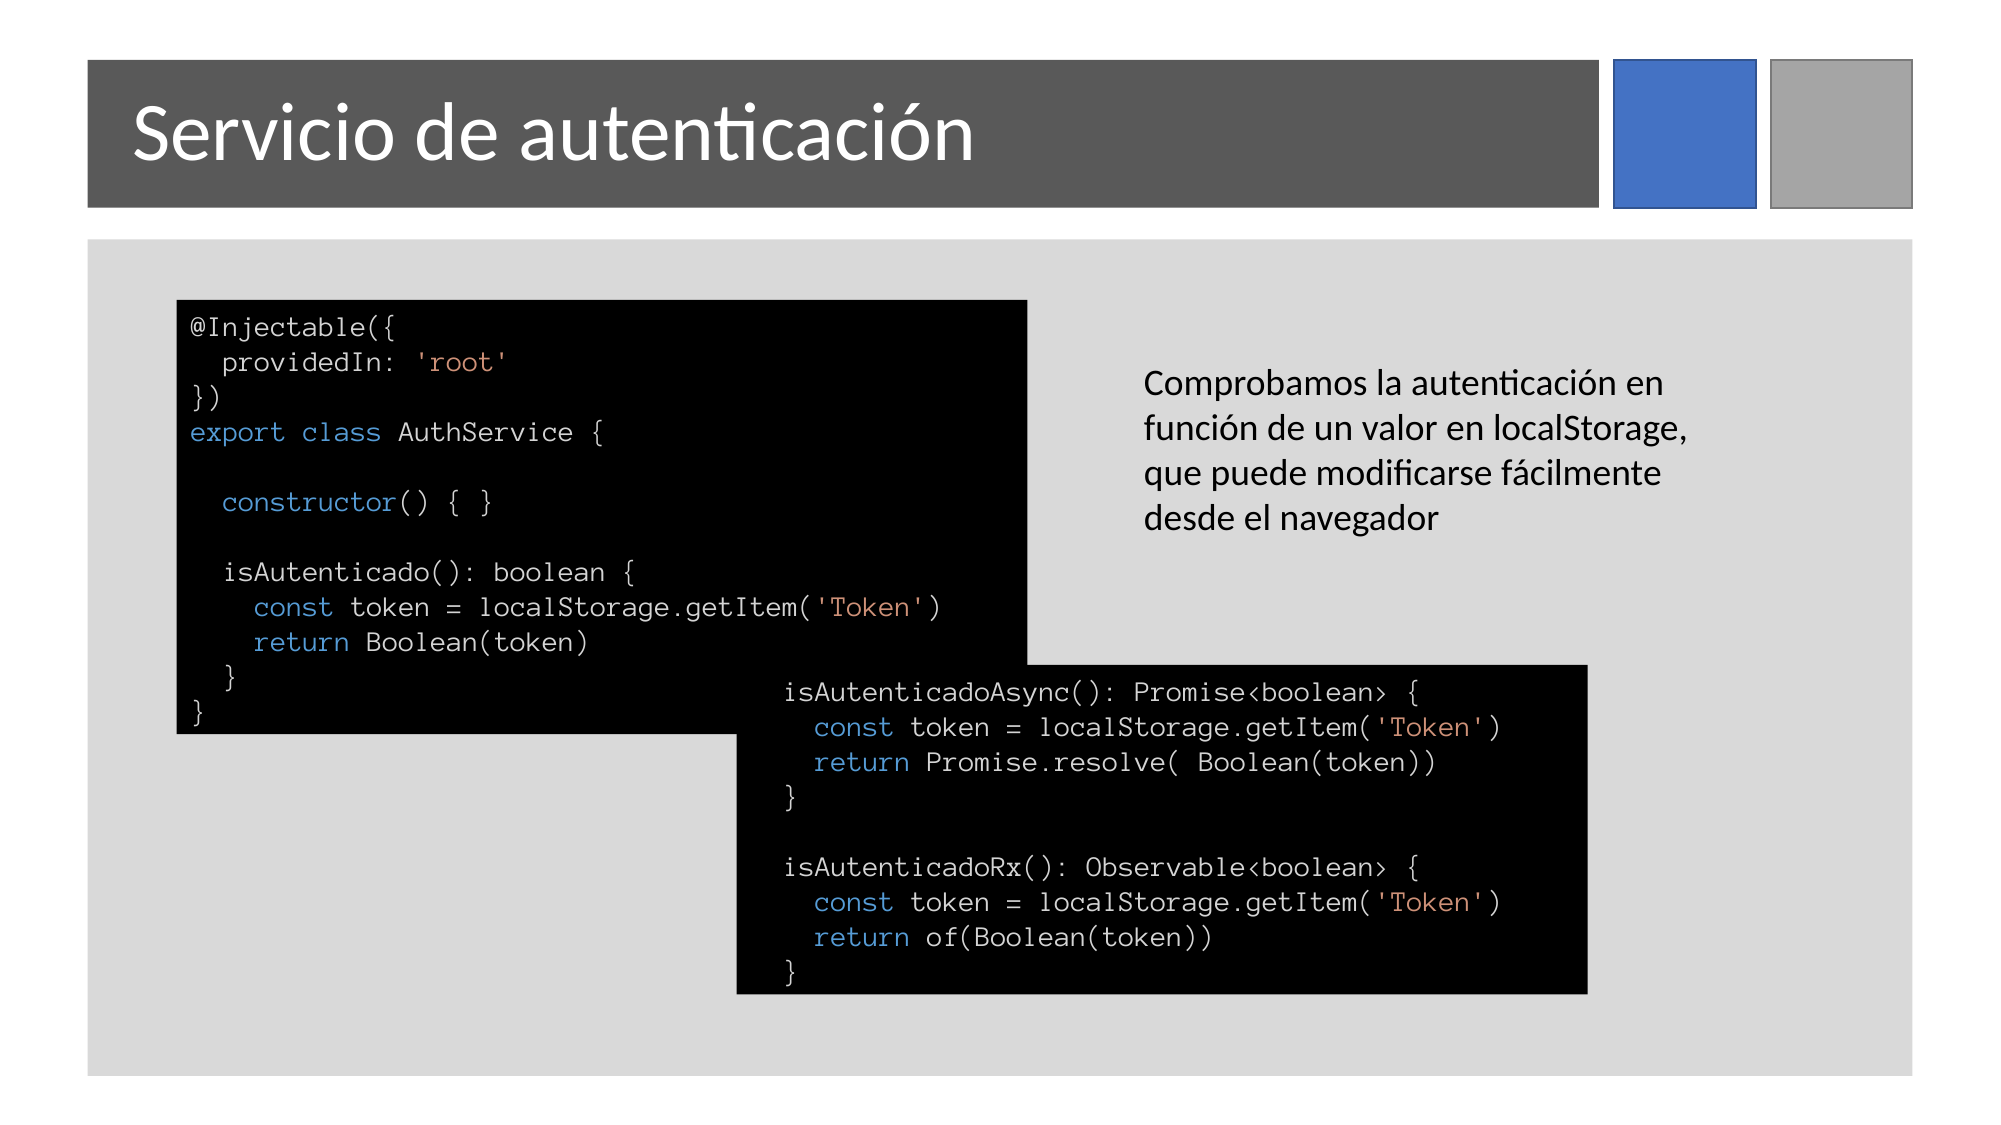

# Servicio de autenticación
@Injectable({
  providedIn: 'root'
})
export class AuthService {
  constructor() { }
  isAutenticado(): boolean {
    const token = localStorage.getItem('Token')
    return Boolean(token)
  }
}
Comprobamos la autenticación en función de un valor en localStorage, que puede modificarse fácilmente desde el navegador
  isAutenticadoAsync(): Promise<boolean> {
    const token = localStorage.getItem('Token')
    return Promise.resolve( Boolean(token))
  }
  isAutenticadoRx(): Observable<boolean> {
    const token = localStorage.getItem('Token')
    return of(Boolean(token))
  }